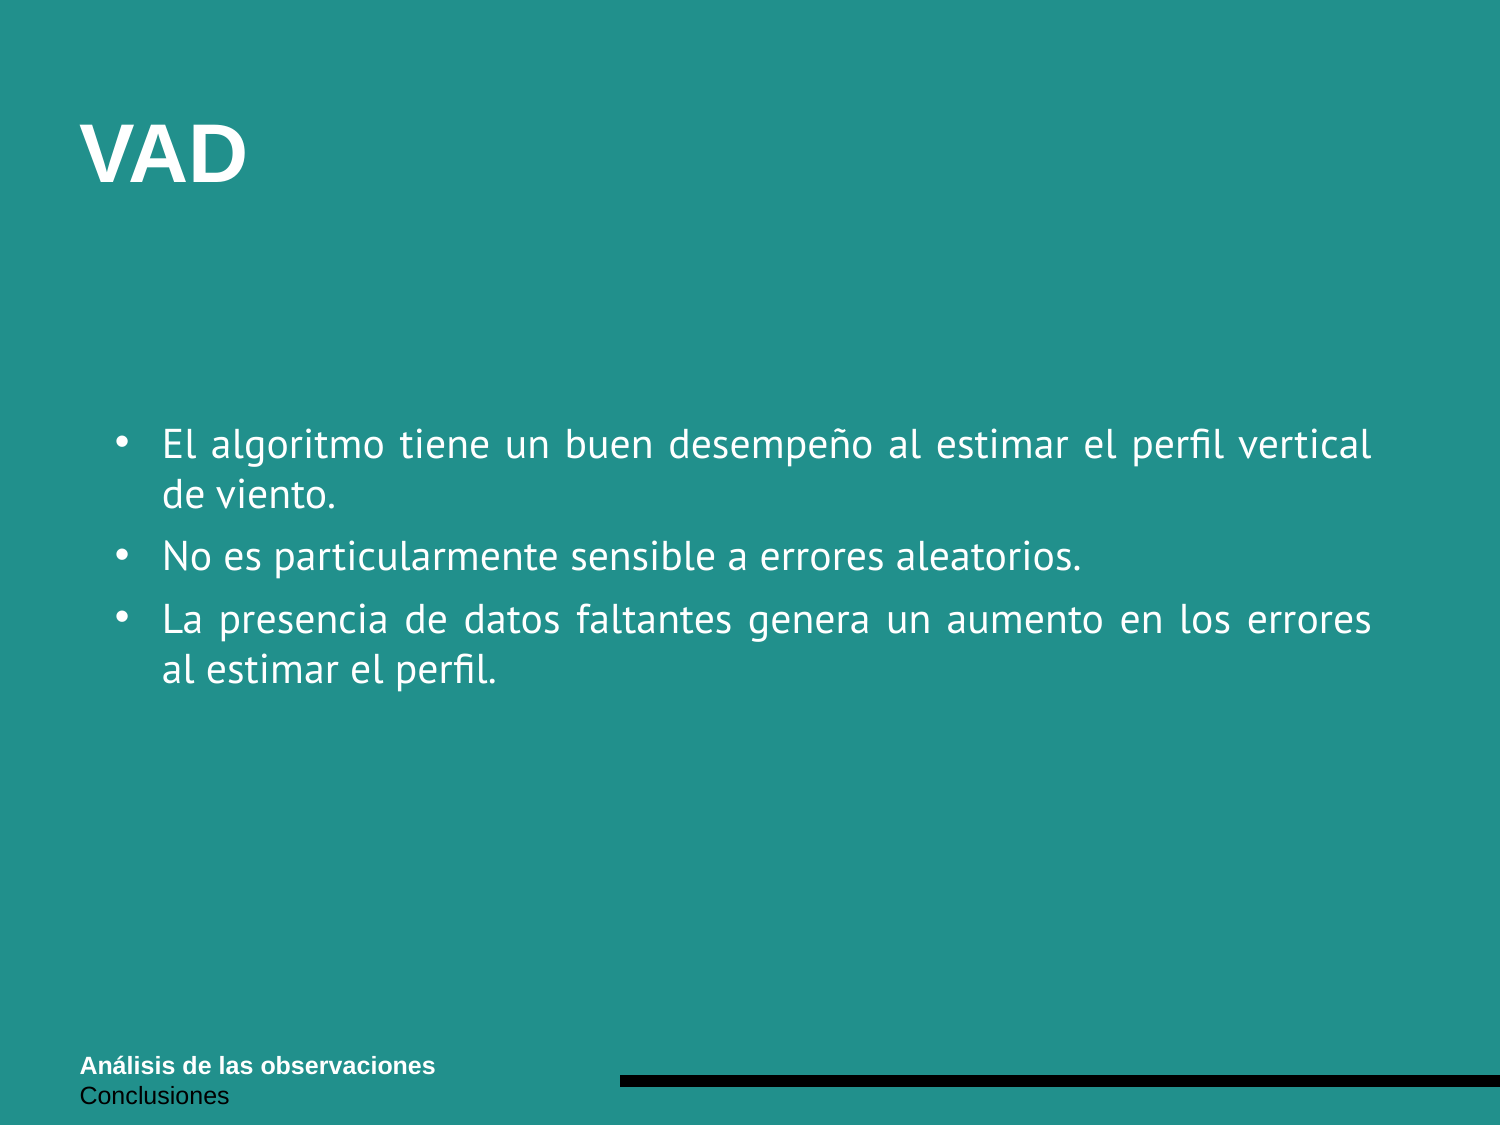

VAD
El algoritmo tiene un buen desempeño al estimar el perfil vertical de viento.
No es particularmente sensible a errores aleatorios.
La presencia de datos faltantes genera un aumento en los errores al estimar el perfil.
Análisis de las observaciones
Conclusiones